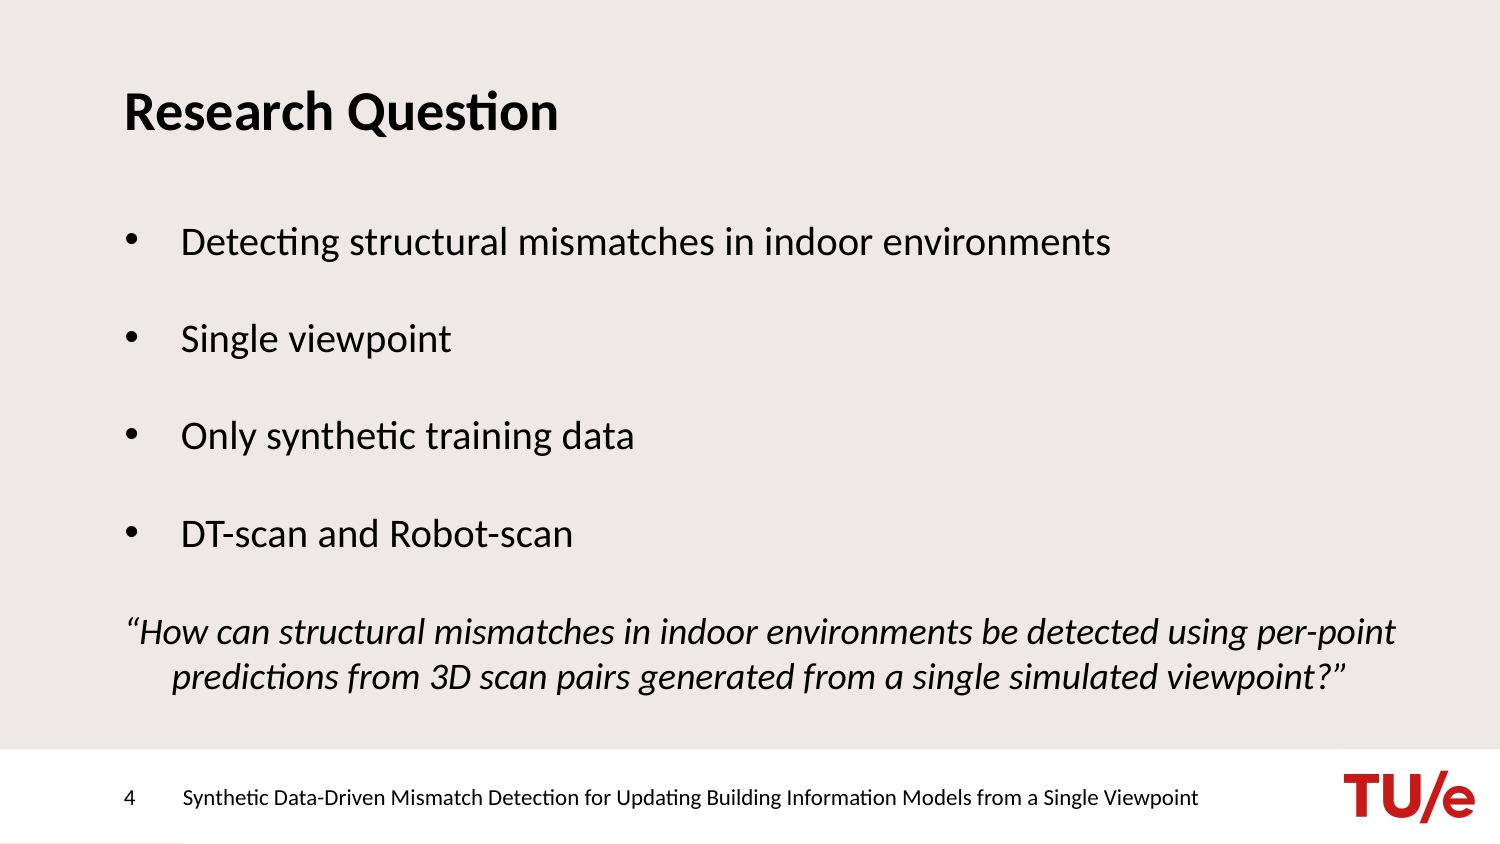

# Research Question
Detecting structural mismatches in indoor environments
Single viewpoint
Only synthetic training data
DT-scan and Robot-scan
“How can structural mismatches in indoor environments be detected using per-point predictions from 3D scan pairs generated from a single simulated viewpoint?”
4
Synthetic Data-Driven Mismatch Detection for Updating Building Information Models from a Single Viewpoint